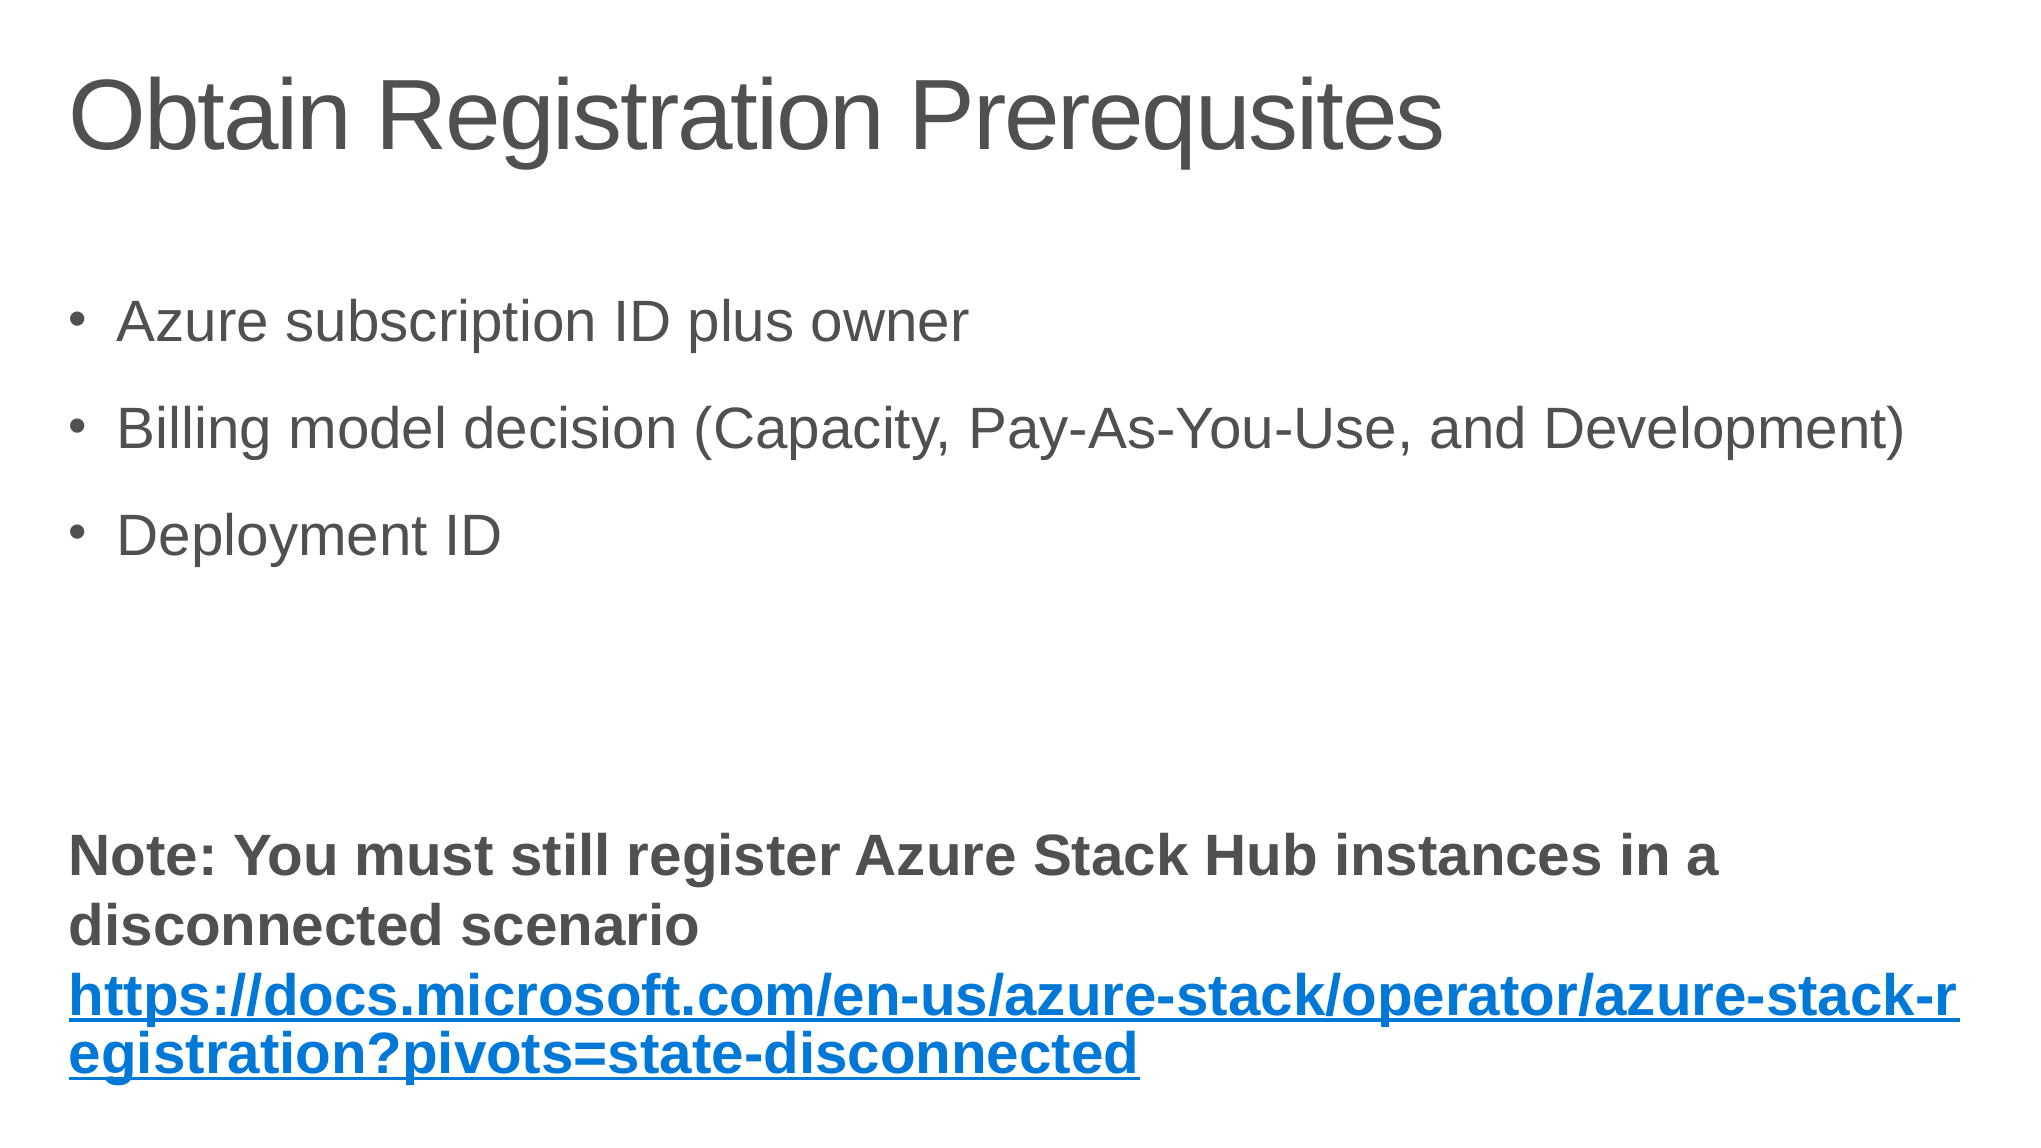

# Obtain Registration Prerequsites
Azure subscription ID plus owner
Billing model decision (Capacity, Pay-As-You-Use, and Development)
Deployment ID

Note: You must still register Azure Stack Hub instances in a disconnected scenario https://docs.microsoft.com/en-us/azure-stack/operator/azure-stack-registration?pivots=state-disconnected